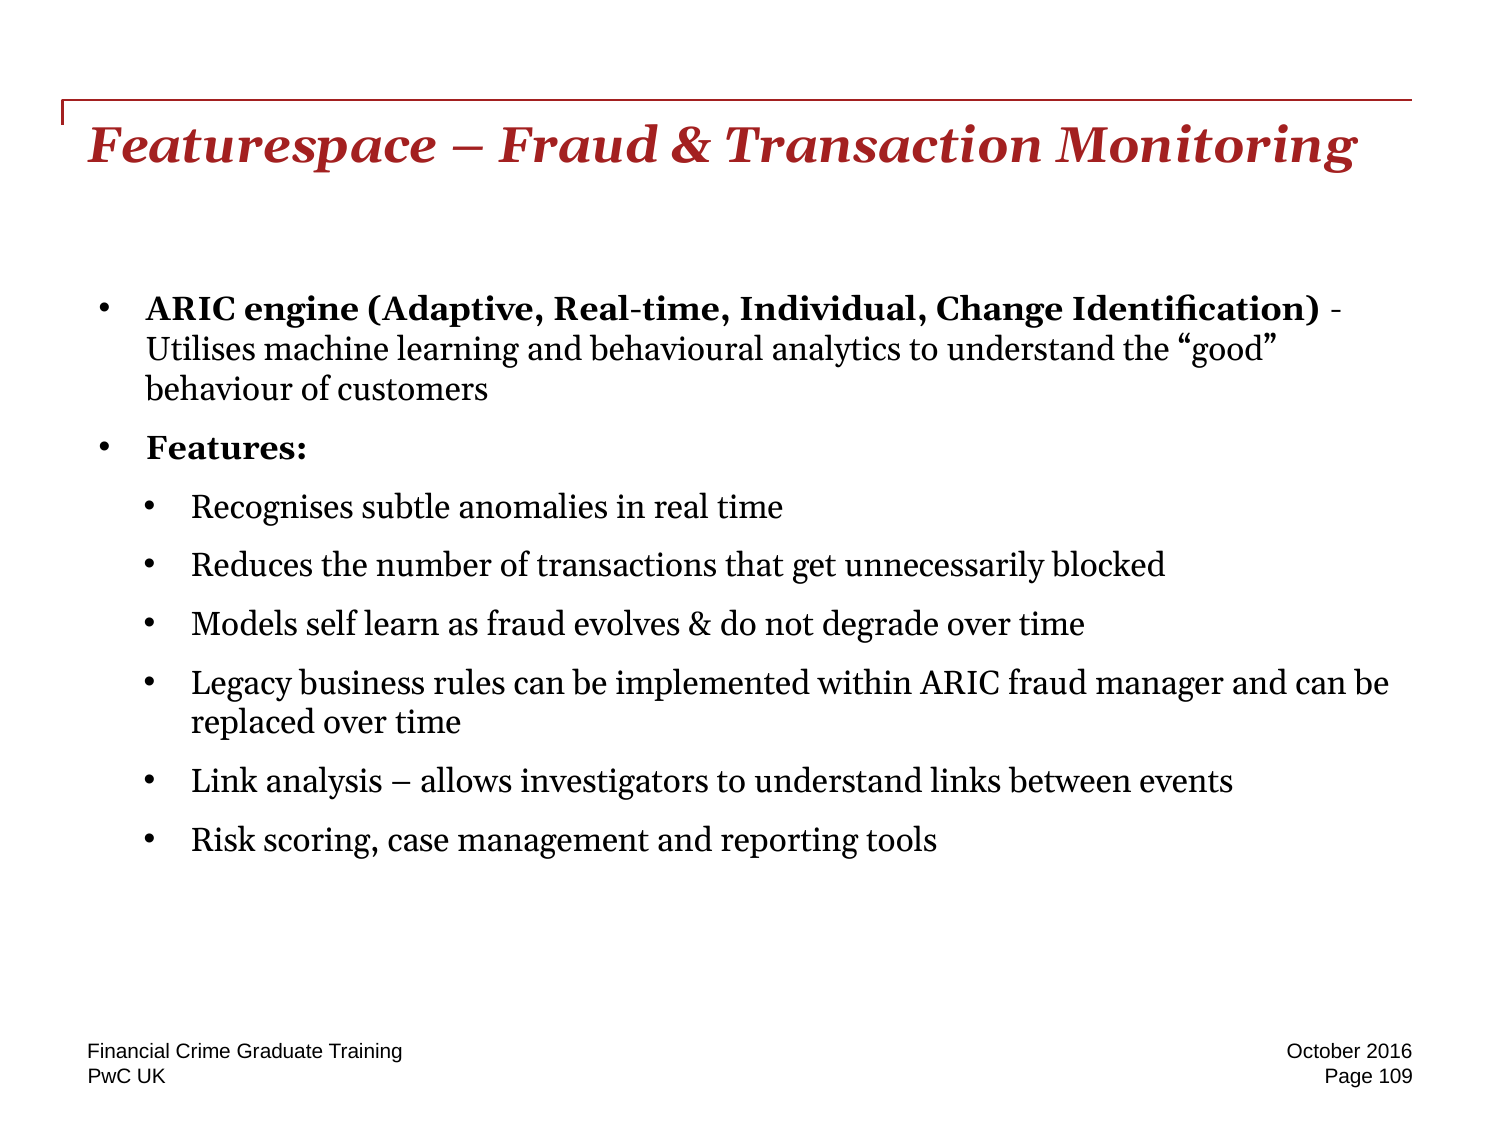

# Featurespace – Fraud & Transaction Monitoring
ARIC engine (Adaptive, Real-time, Individual, Change Identification) - Utilises machine learning and behavioural analytics to understand the “good” behaviour of customers
Features:
Recognises subtle anomalies in real time
Reduces the number of transactions that get unnecessarily blocked
Models self learn as fraud evolves & do not degrade over time
Legacy business rules can be implemented within ARIC fraud manager and can be replaced over time
Link analysis – allows investigators to understand links between events
Risk scoring, case management and reporting tools

Financial Crime Graduate Training
October 2016
Page 109